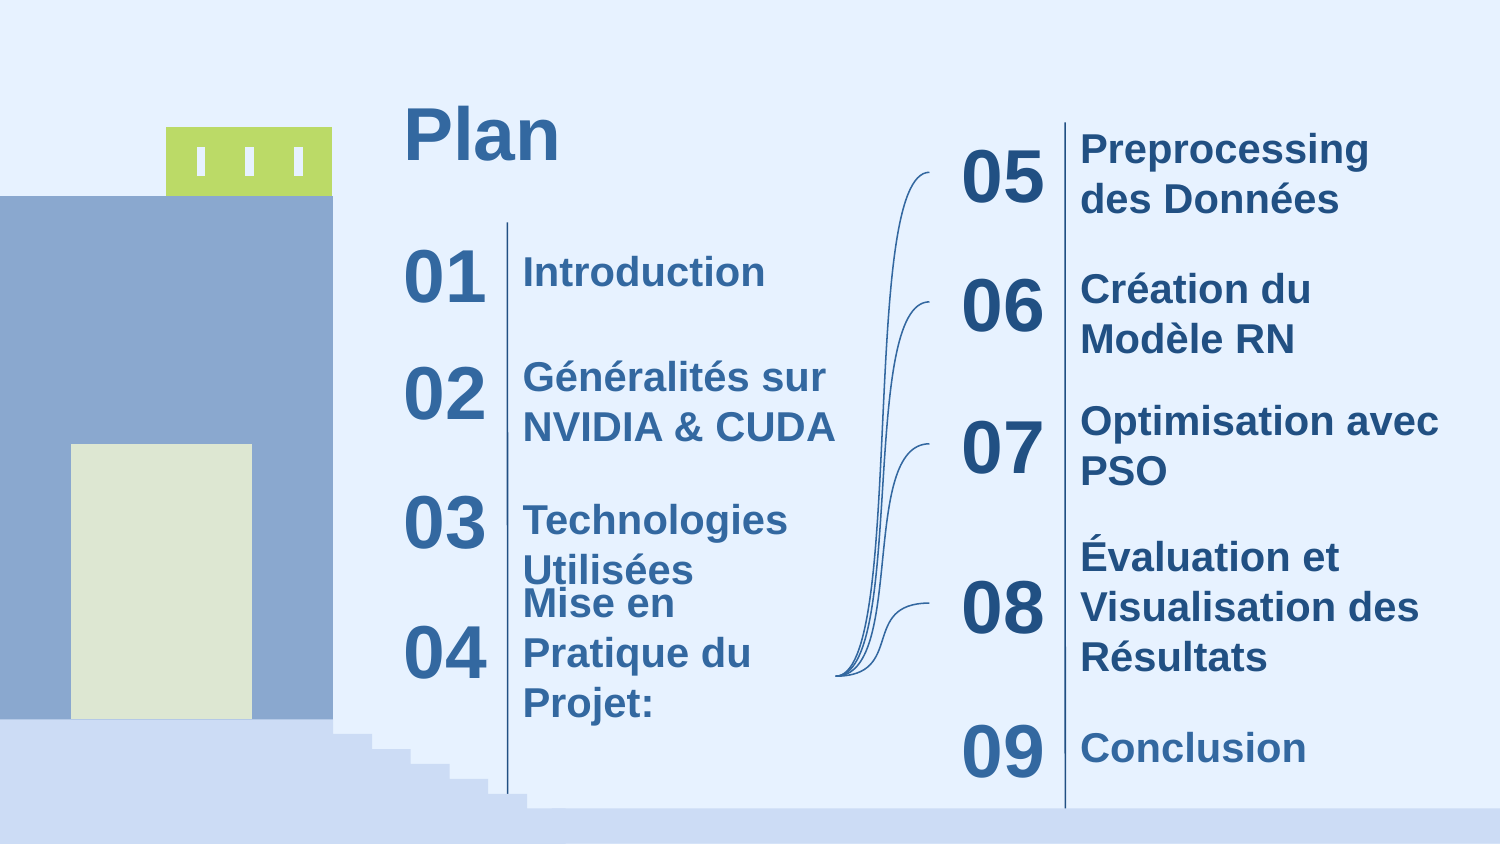

# Plan
Preprocessing des Données
05

01
Introduction
06
Création du Modèle RN
Généralités sur NVIDIA & CUDA
02
Optimisation avec PSO
07
03
Technologies Utilisées
Évaluation et Visualisation des Résultats
08
04
Mise en Pratique du Projet:
09
Conclusion